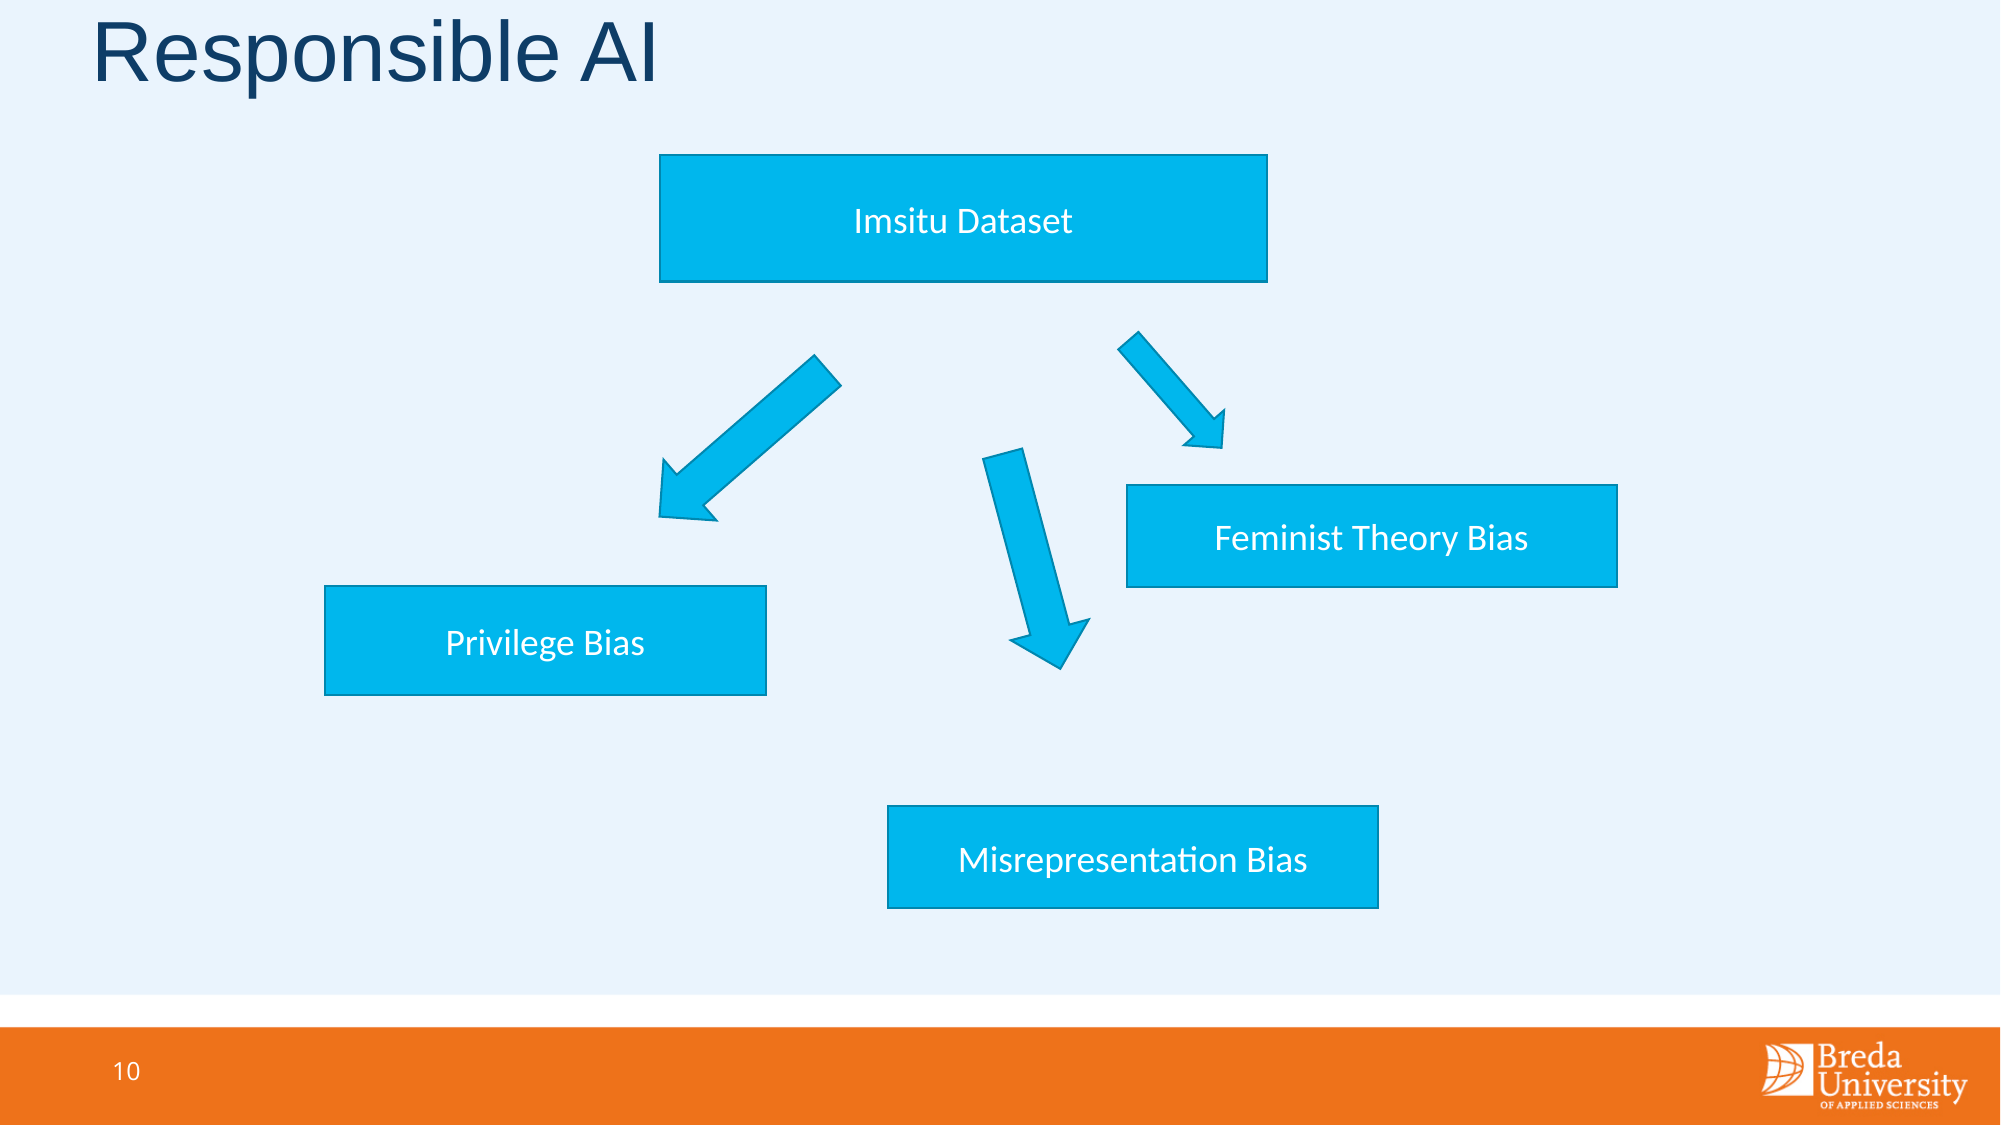

# Responsible AI
Imsitu Dataset

Feminist Theory Bias
Privilege Bias
Misrepresentation Bias
10